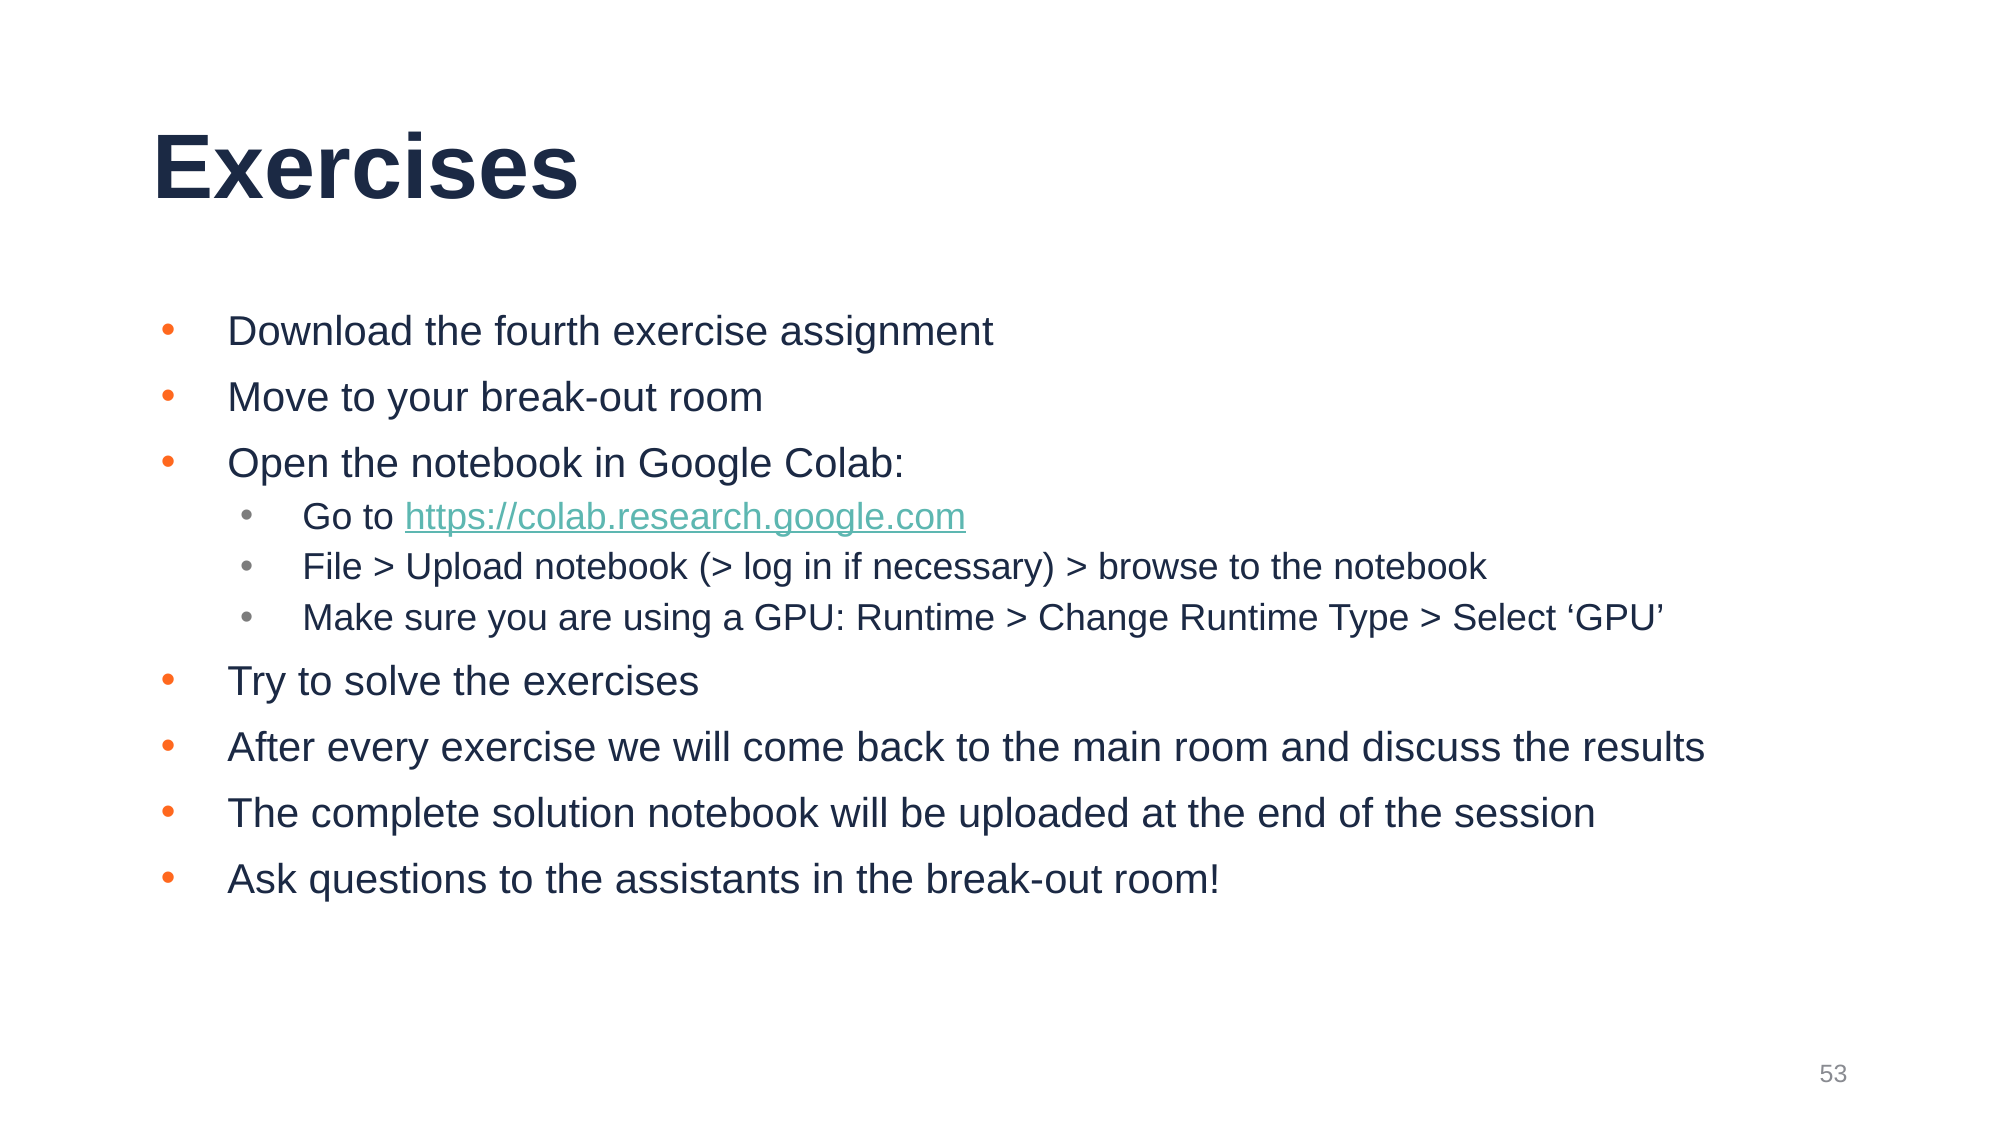

# Exercises
Download the fourth exercise assignment
Move to your break-out room
Open the notebook in Google Colab:
Go to https://colab.research.google.com
File > Upload notebook (> log in if necessary) > browse to the notebook
Make sure you are using a GPU: Runtime > Change Runtime Type > Select ‘GPU’
Try to solve the exercises
After every exercise we will come back to the main room and discuss the results
The complete solution notebook will be uploaded at the end of the session
Ask questions to the assistants in the break-out room!
53